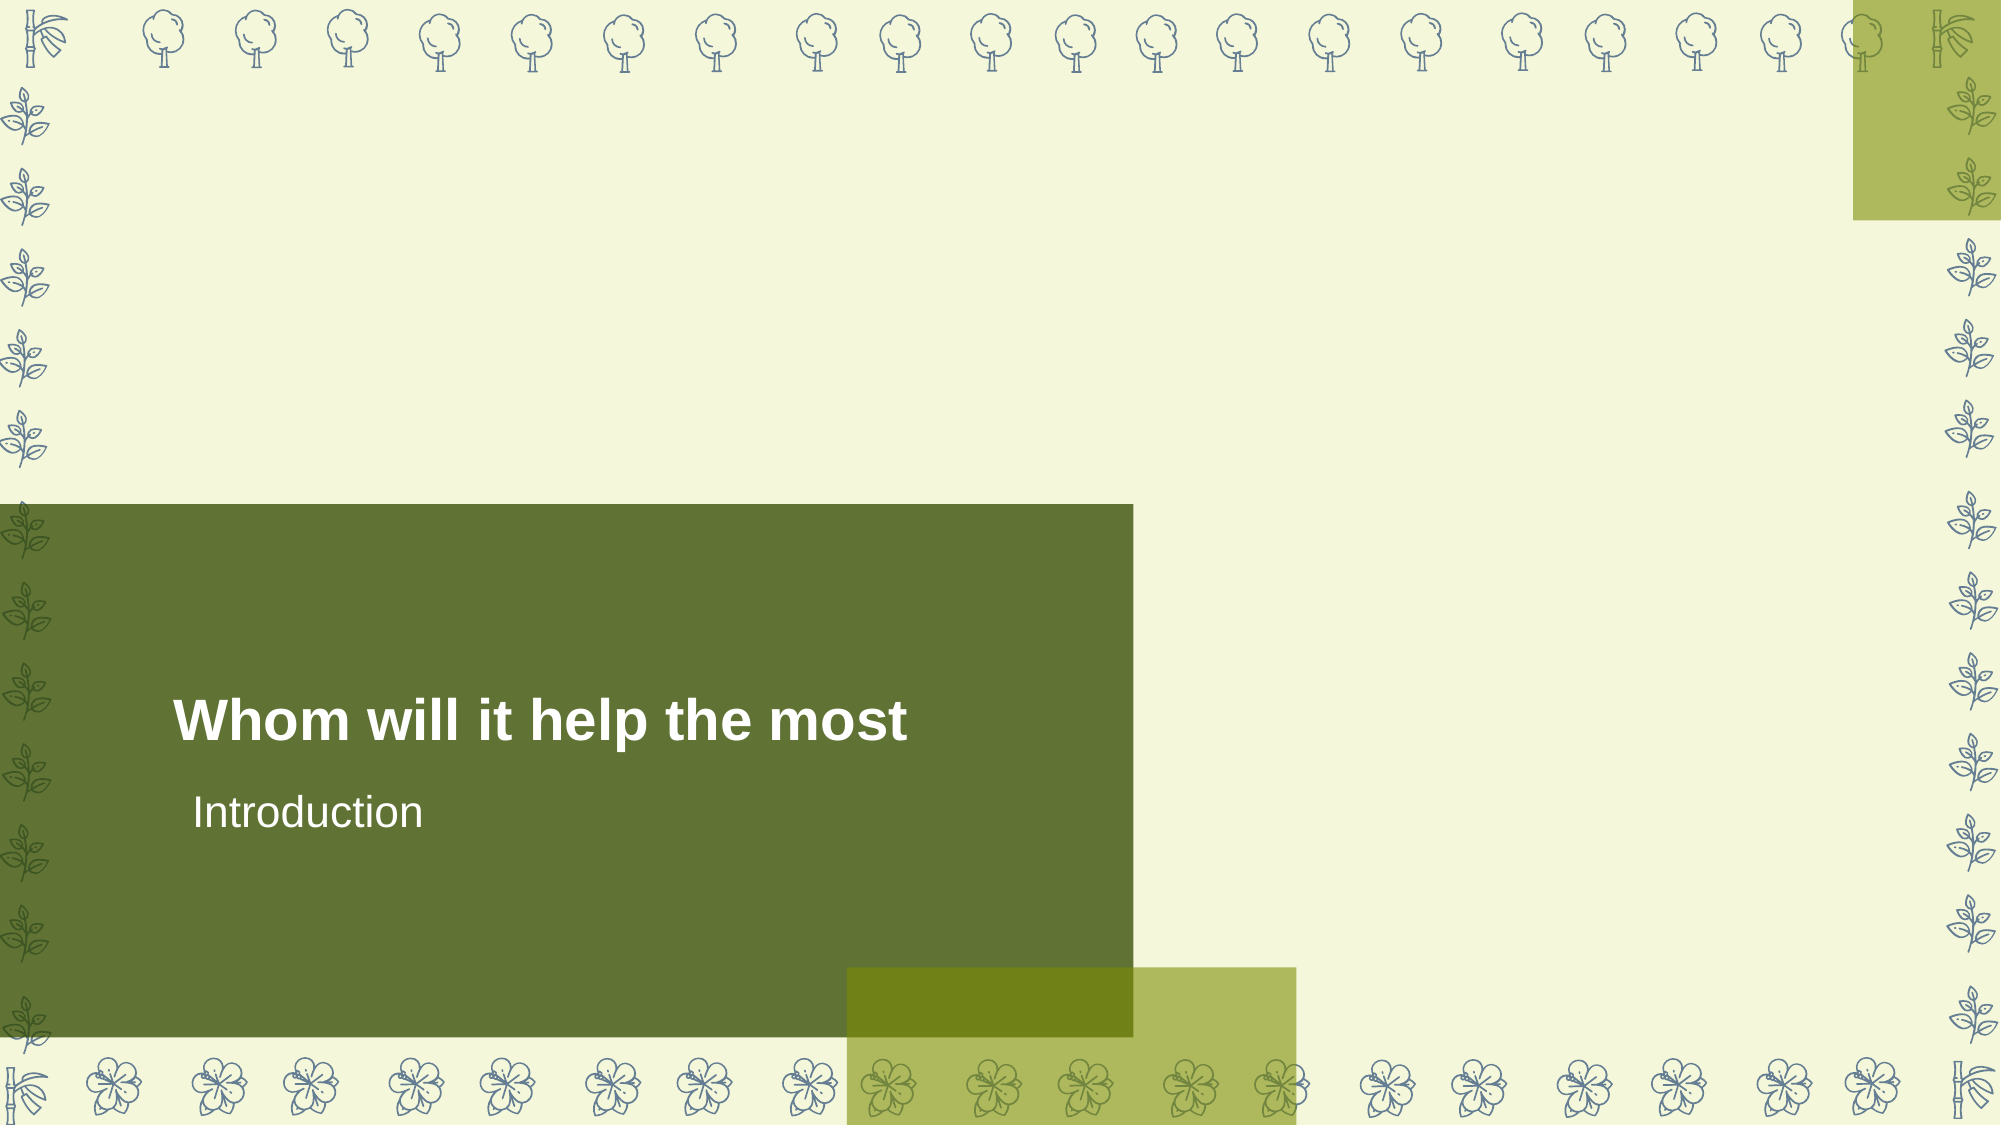

# Whom will it help the most
Introduction